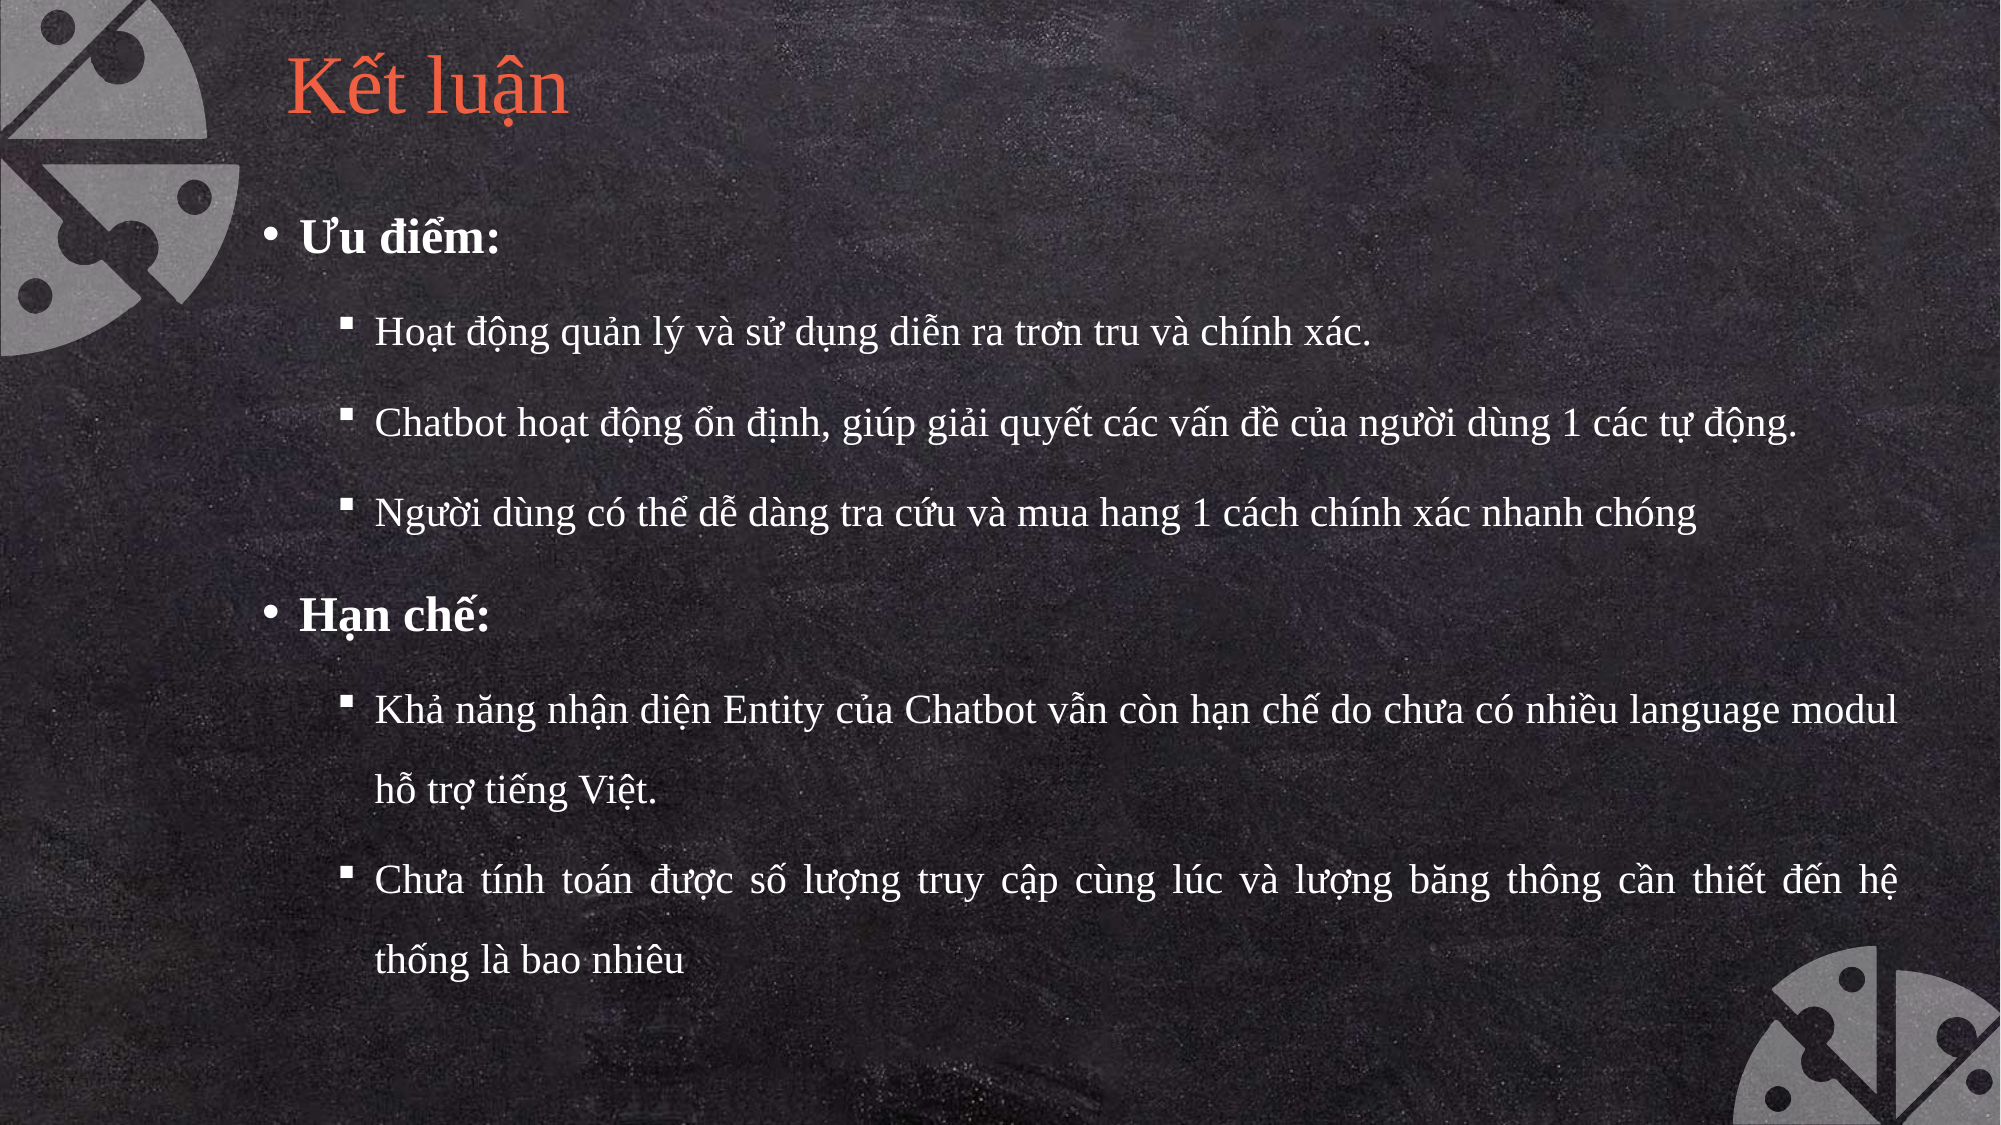

Kết luận
Ưu điểm:
Hoạt động quản lý và sử dụng diễn ra trơn tru và chính xác.
Chatbot hoạt động ổn định, giúp giải quyết các vấn đề của người dùng 1 các tự động.
Người dùng có thể dễ dàng tra cứu và mua hang 1 cách chính xác nhanh chóng
Hạn chế:
Khả năng nhận diện Entity của Chatbot vẫn còn hạn chế do chưa có nhiều language modul hỗ trợ tiếng Việt.
Chưa tính toán được số lượng truy cập cùng lúc và lượng băng thông cần thiết đến hệ thống là bao nhiêu